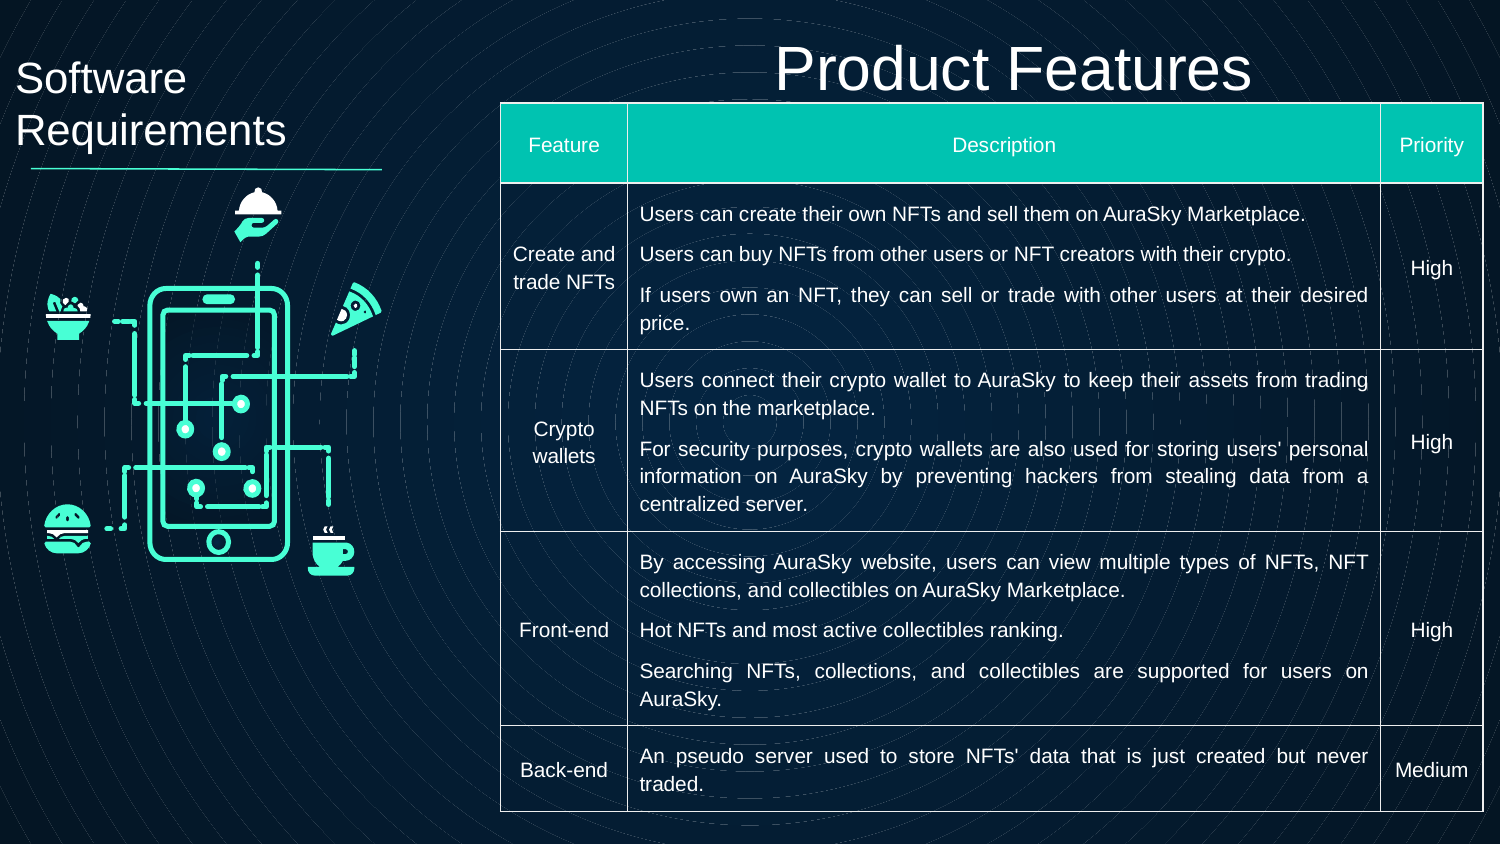

Product Features
Software
Requirements
| Feature | Description | Priority |
| --- | --- | --- |
| Create and trade NFTs | Users can create their own NFTs and sell them on AuraSky Marketplace. Users can buy NFTs from other users or NFT creators with their crypto. If users own an NFT, they can sell or trade with other users at their desired price. | High |
| Crypto wallets | Users connect their crypto wallet to AuraSky to keep their assets from trading NFTs on the marketplace. For security purposes, crypto wallets are also used for storing users' personal information on AuraSky by preventing hackers from stealing data from a centralized server. | High |
| Front-end | By accessing AuraSky website, users can view multiple types of NFTs, NFT collections, and collectibles on AuraSky Marketplace. Hot NFTs and most active collectibles ranking. Searching NFTs, collections, and collectibles are supported for users on AuraSky. | High |
| Back-end | An pseudo server used to store NFTs' data that is just created but never traded. | Medium |